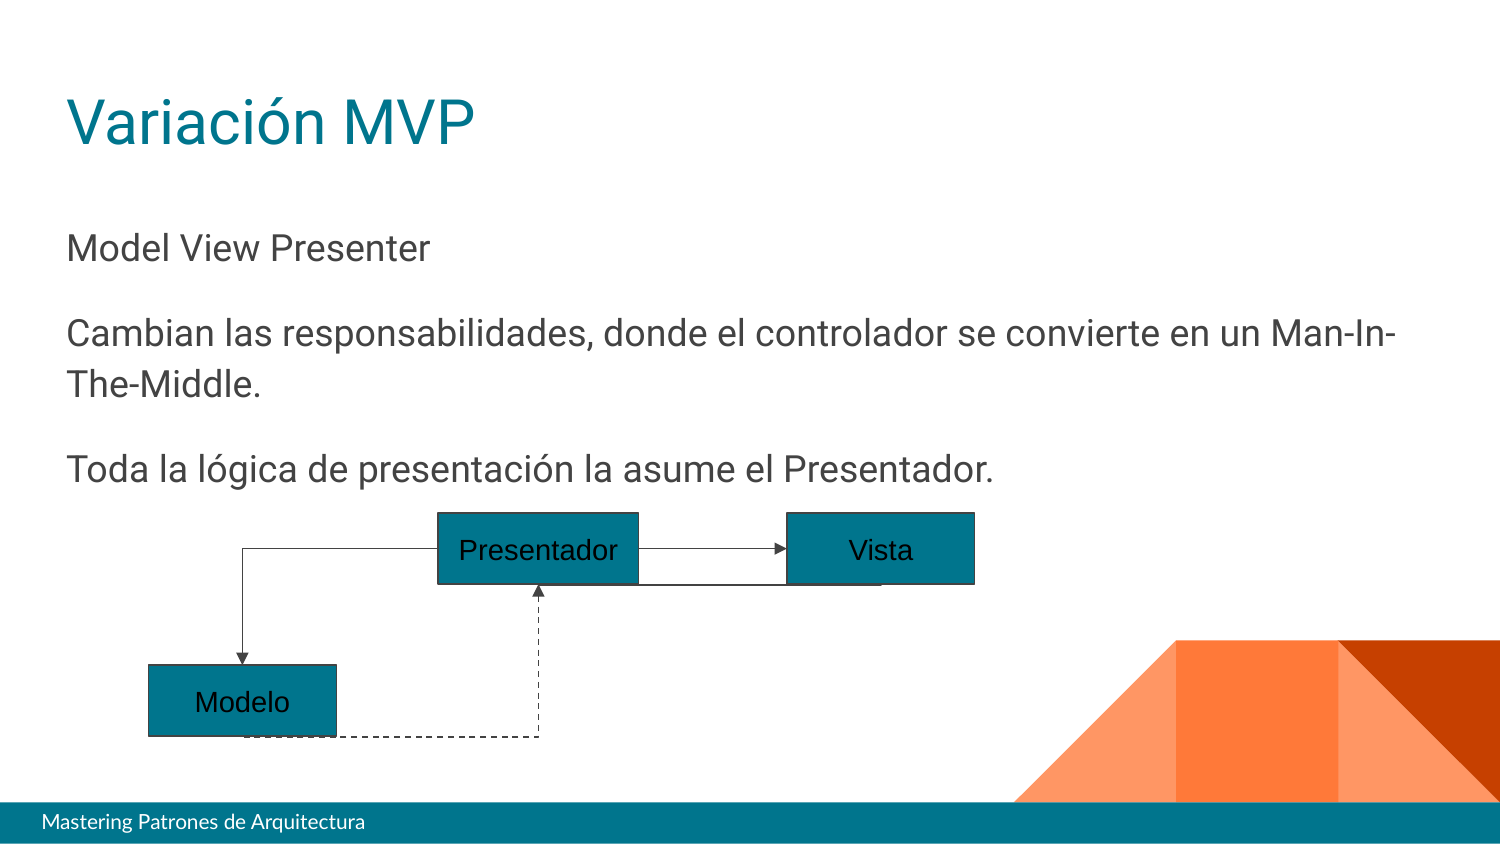

# Variación MVP
Model View Presenter
Cambian las responsabilidades, donde el controlador se convierte en un Man-In-The-Middle.
Toda la lógica de presentación la asume el Presentador.

Vista
Presentador
Modelo